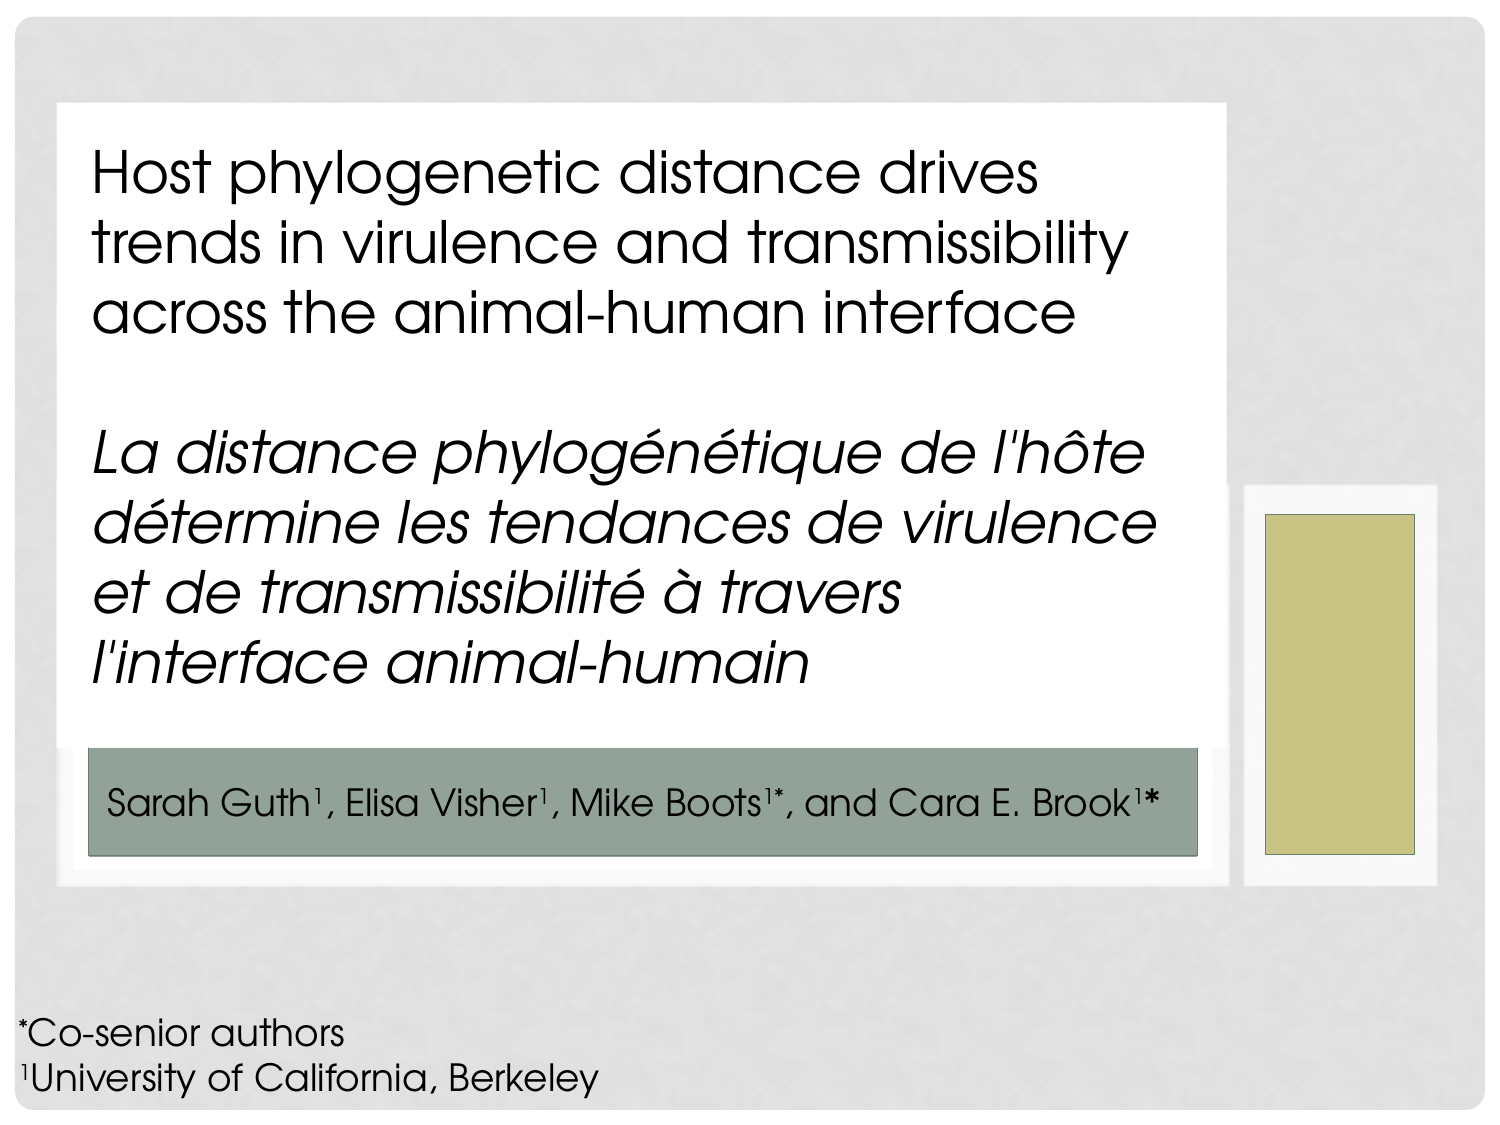

Host phylogenetic distance drives trends in virulence and transmissibility across the animal-human interface

La distance phylogénétique de l'hôte détermine les tendances de virulence et de transmissibilité à travers l'interface animal-humain

Sarah Guth1, Elisa Visher1, Mike Boots1*, and Cara E. Brook1*

*Co-senior authors
1University of California, Berkeley